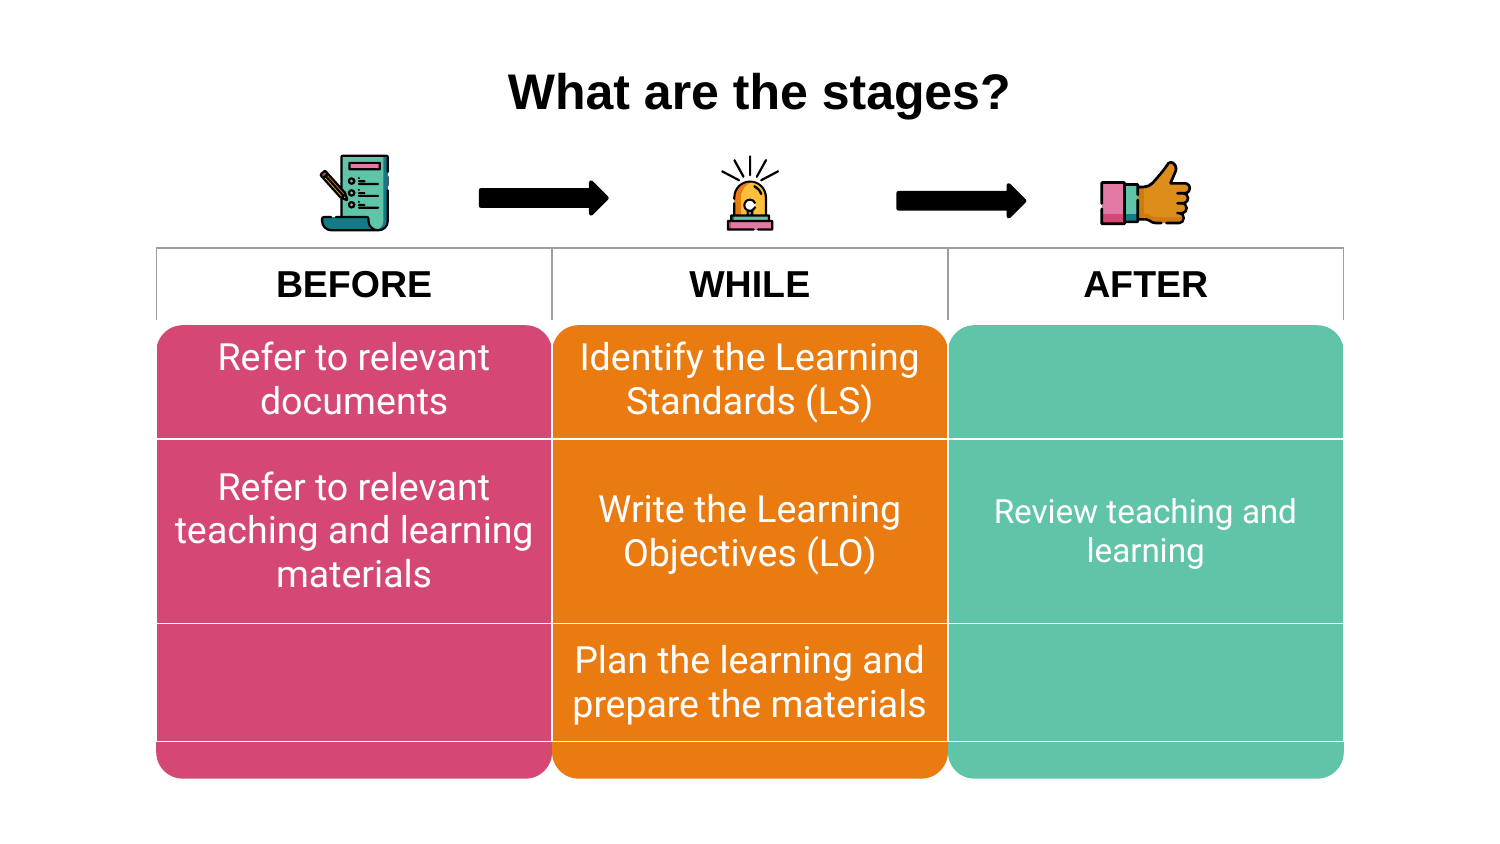

# What are the stages?

| BEFORE | WHILE | AFTER |
| --- | --- | --- |
| Refer to relevant documents | Identify the Learning Standards (LS) |  |
| Refer to relevant teaching and learning materials | Write the Learning Objectives (LO) | Review teaching and learning |
|  | Plan the learning and prepare the materials |  |